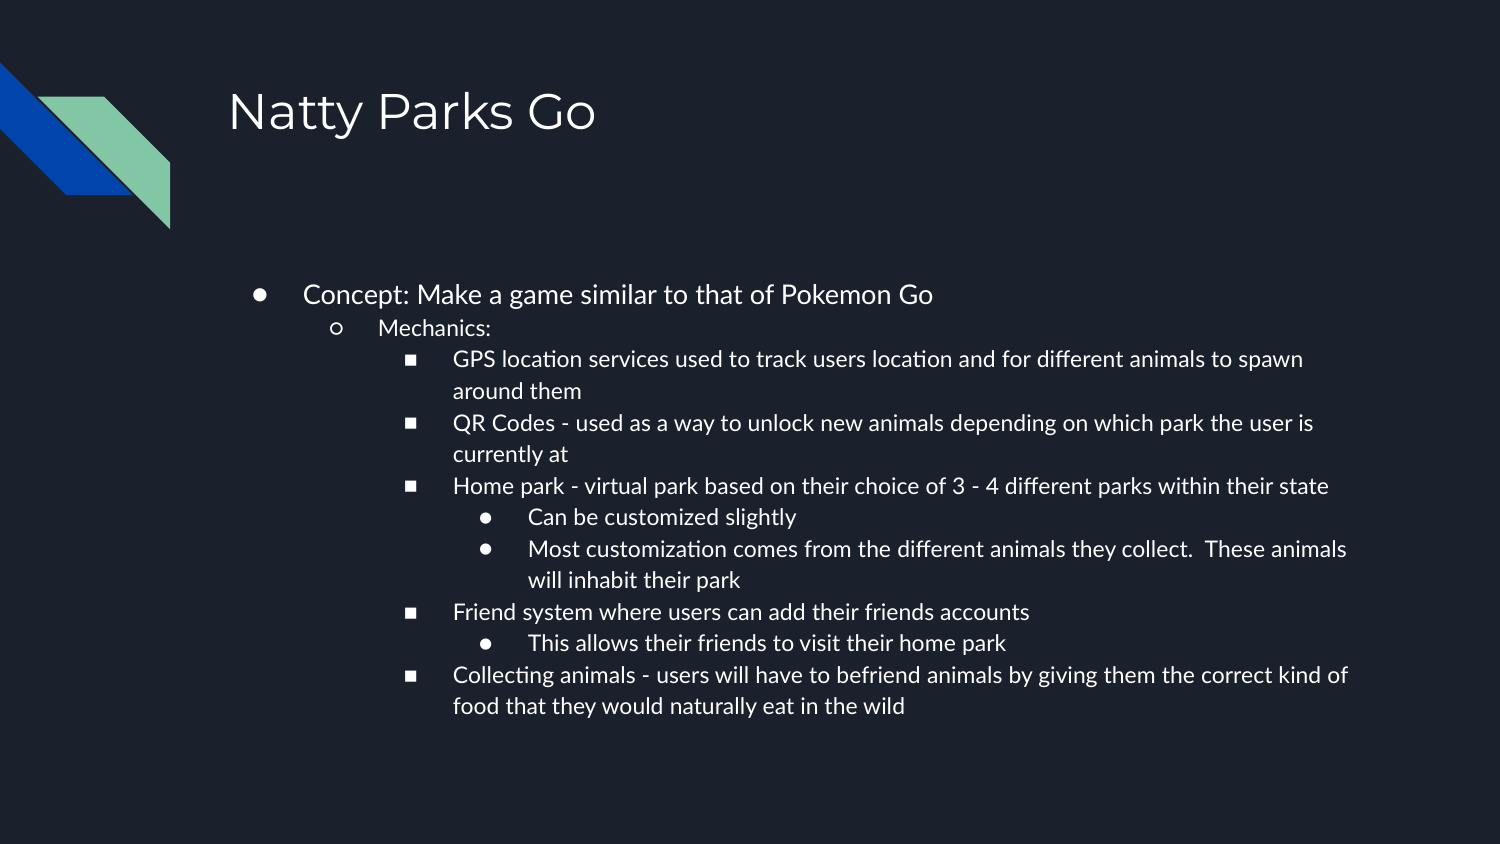

# Natty Parks Go
Concept: Make a game similar to that of Pokemon Go
Mechanics:
GPS location services used to track users location and for different animals to spawn around them
QR Codes - used as a way to unlock new animals depending on which park the user is currently at
Home park - virtual park based on their choice of 3 - 4 different parks within their state
Can be customized slightly
Most customization comes from the different animals they collect.  These animals will inhabit their park
Friend system where users can add their friends accounts
This allows their friends to visit their home park
Collecting animals - users will have to befriend animals by giving them the correct kind of food that they would naturally eat in the wild